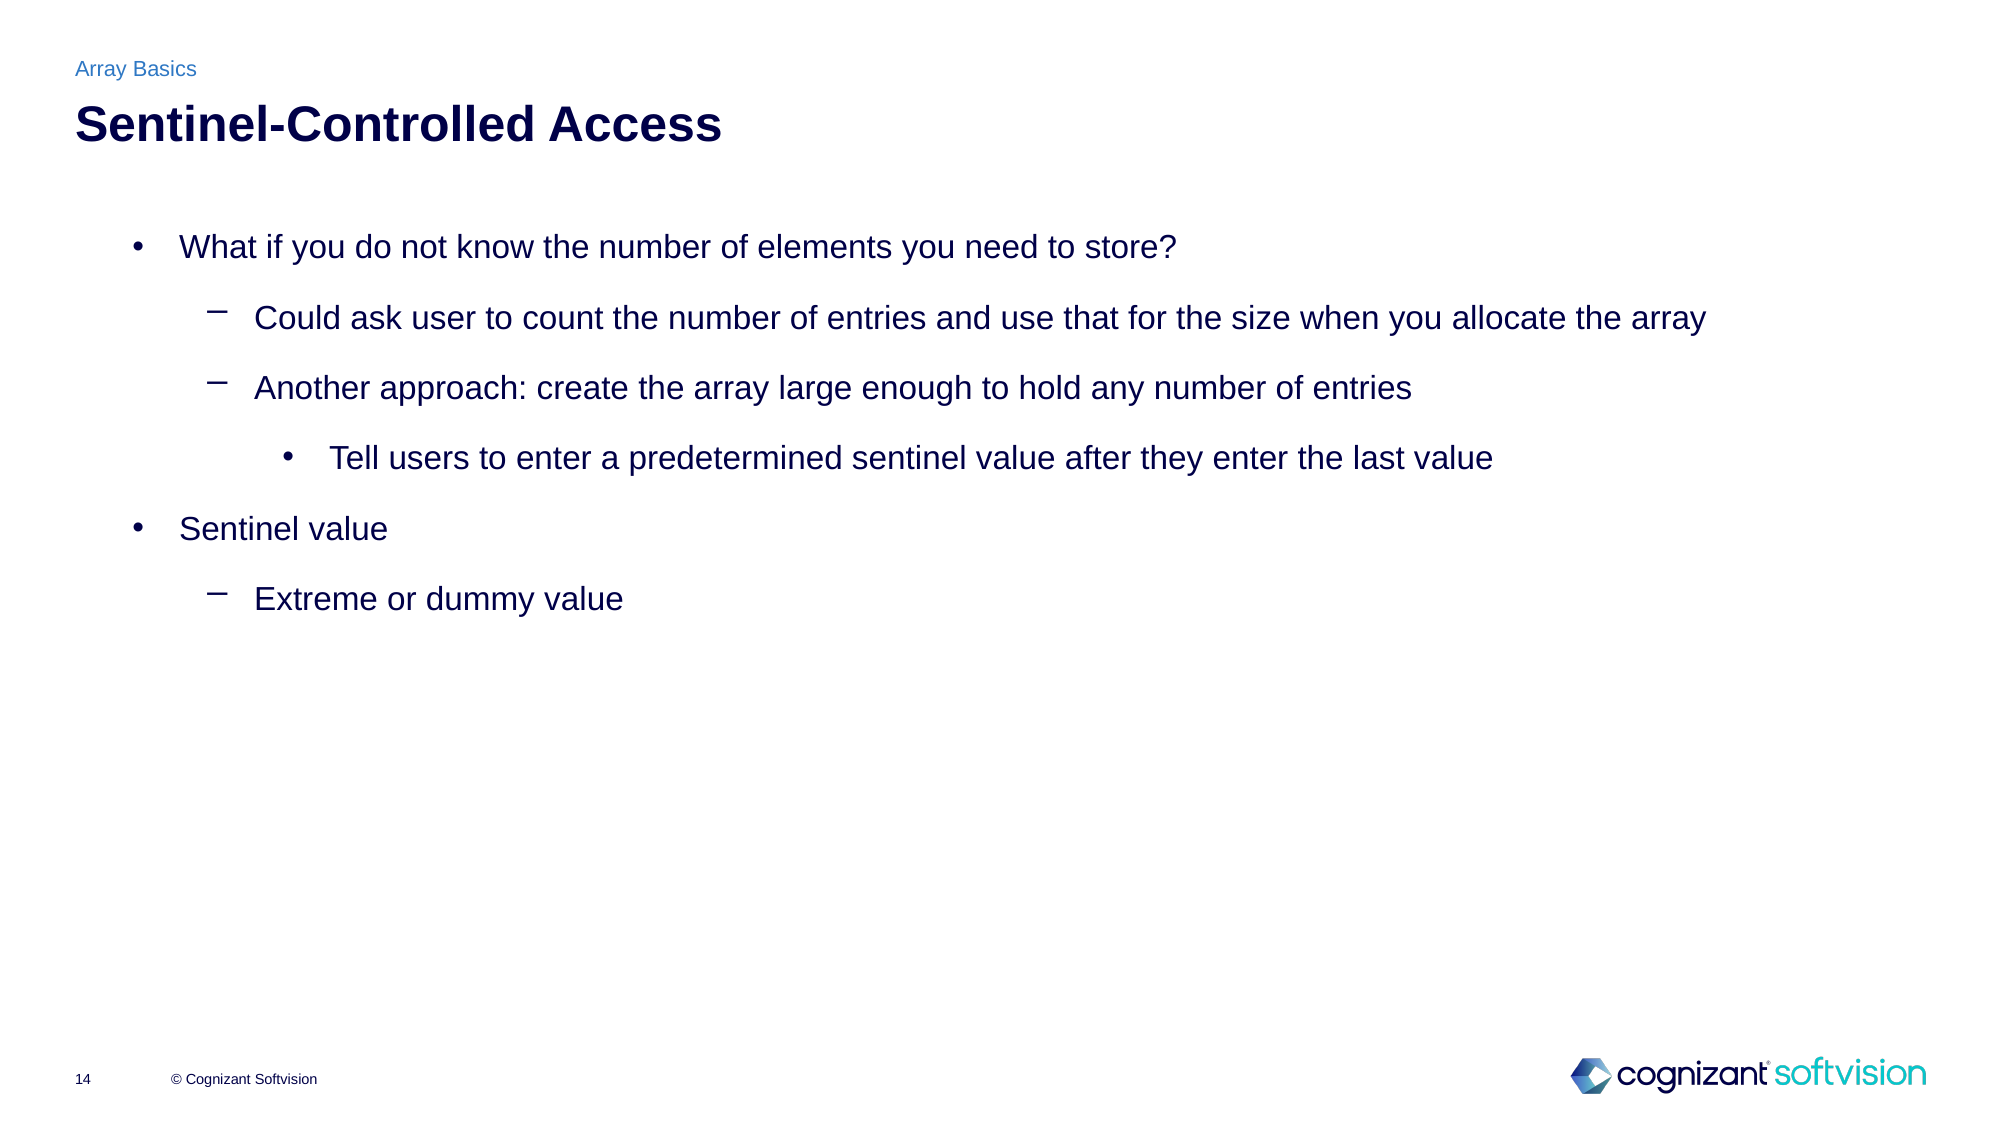

Array Basics
# Sentinel-Controlled Access
What if you do not know the number of elements you need to store?
Could ask user to count the number of entries and use that for the size when you allocate the array
Another approach: create the array large enough to hold any number of entries
Tell users to enter a predetermined sentinel value after they enter the last value
Sentinel value
Extreme or dummy value
© Cognizant Softvision
14